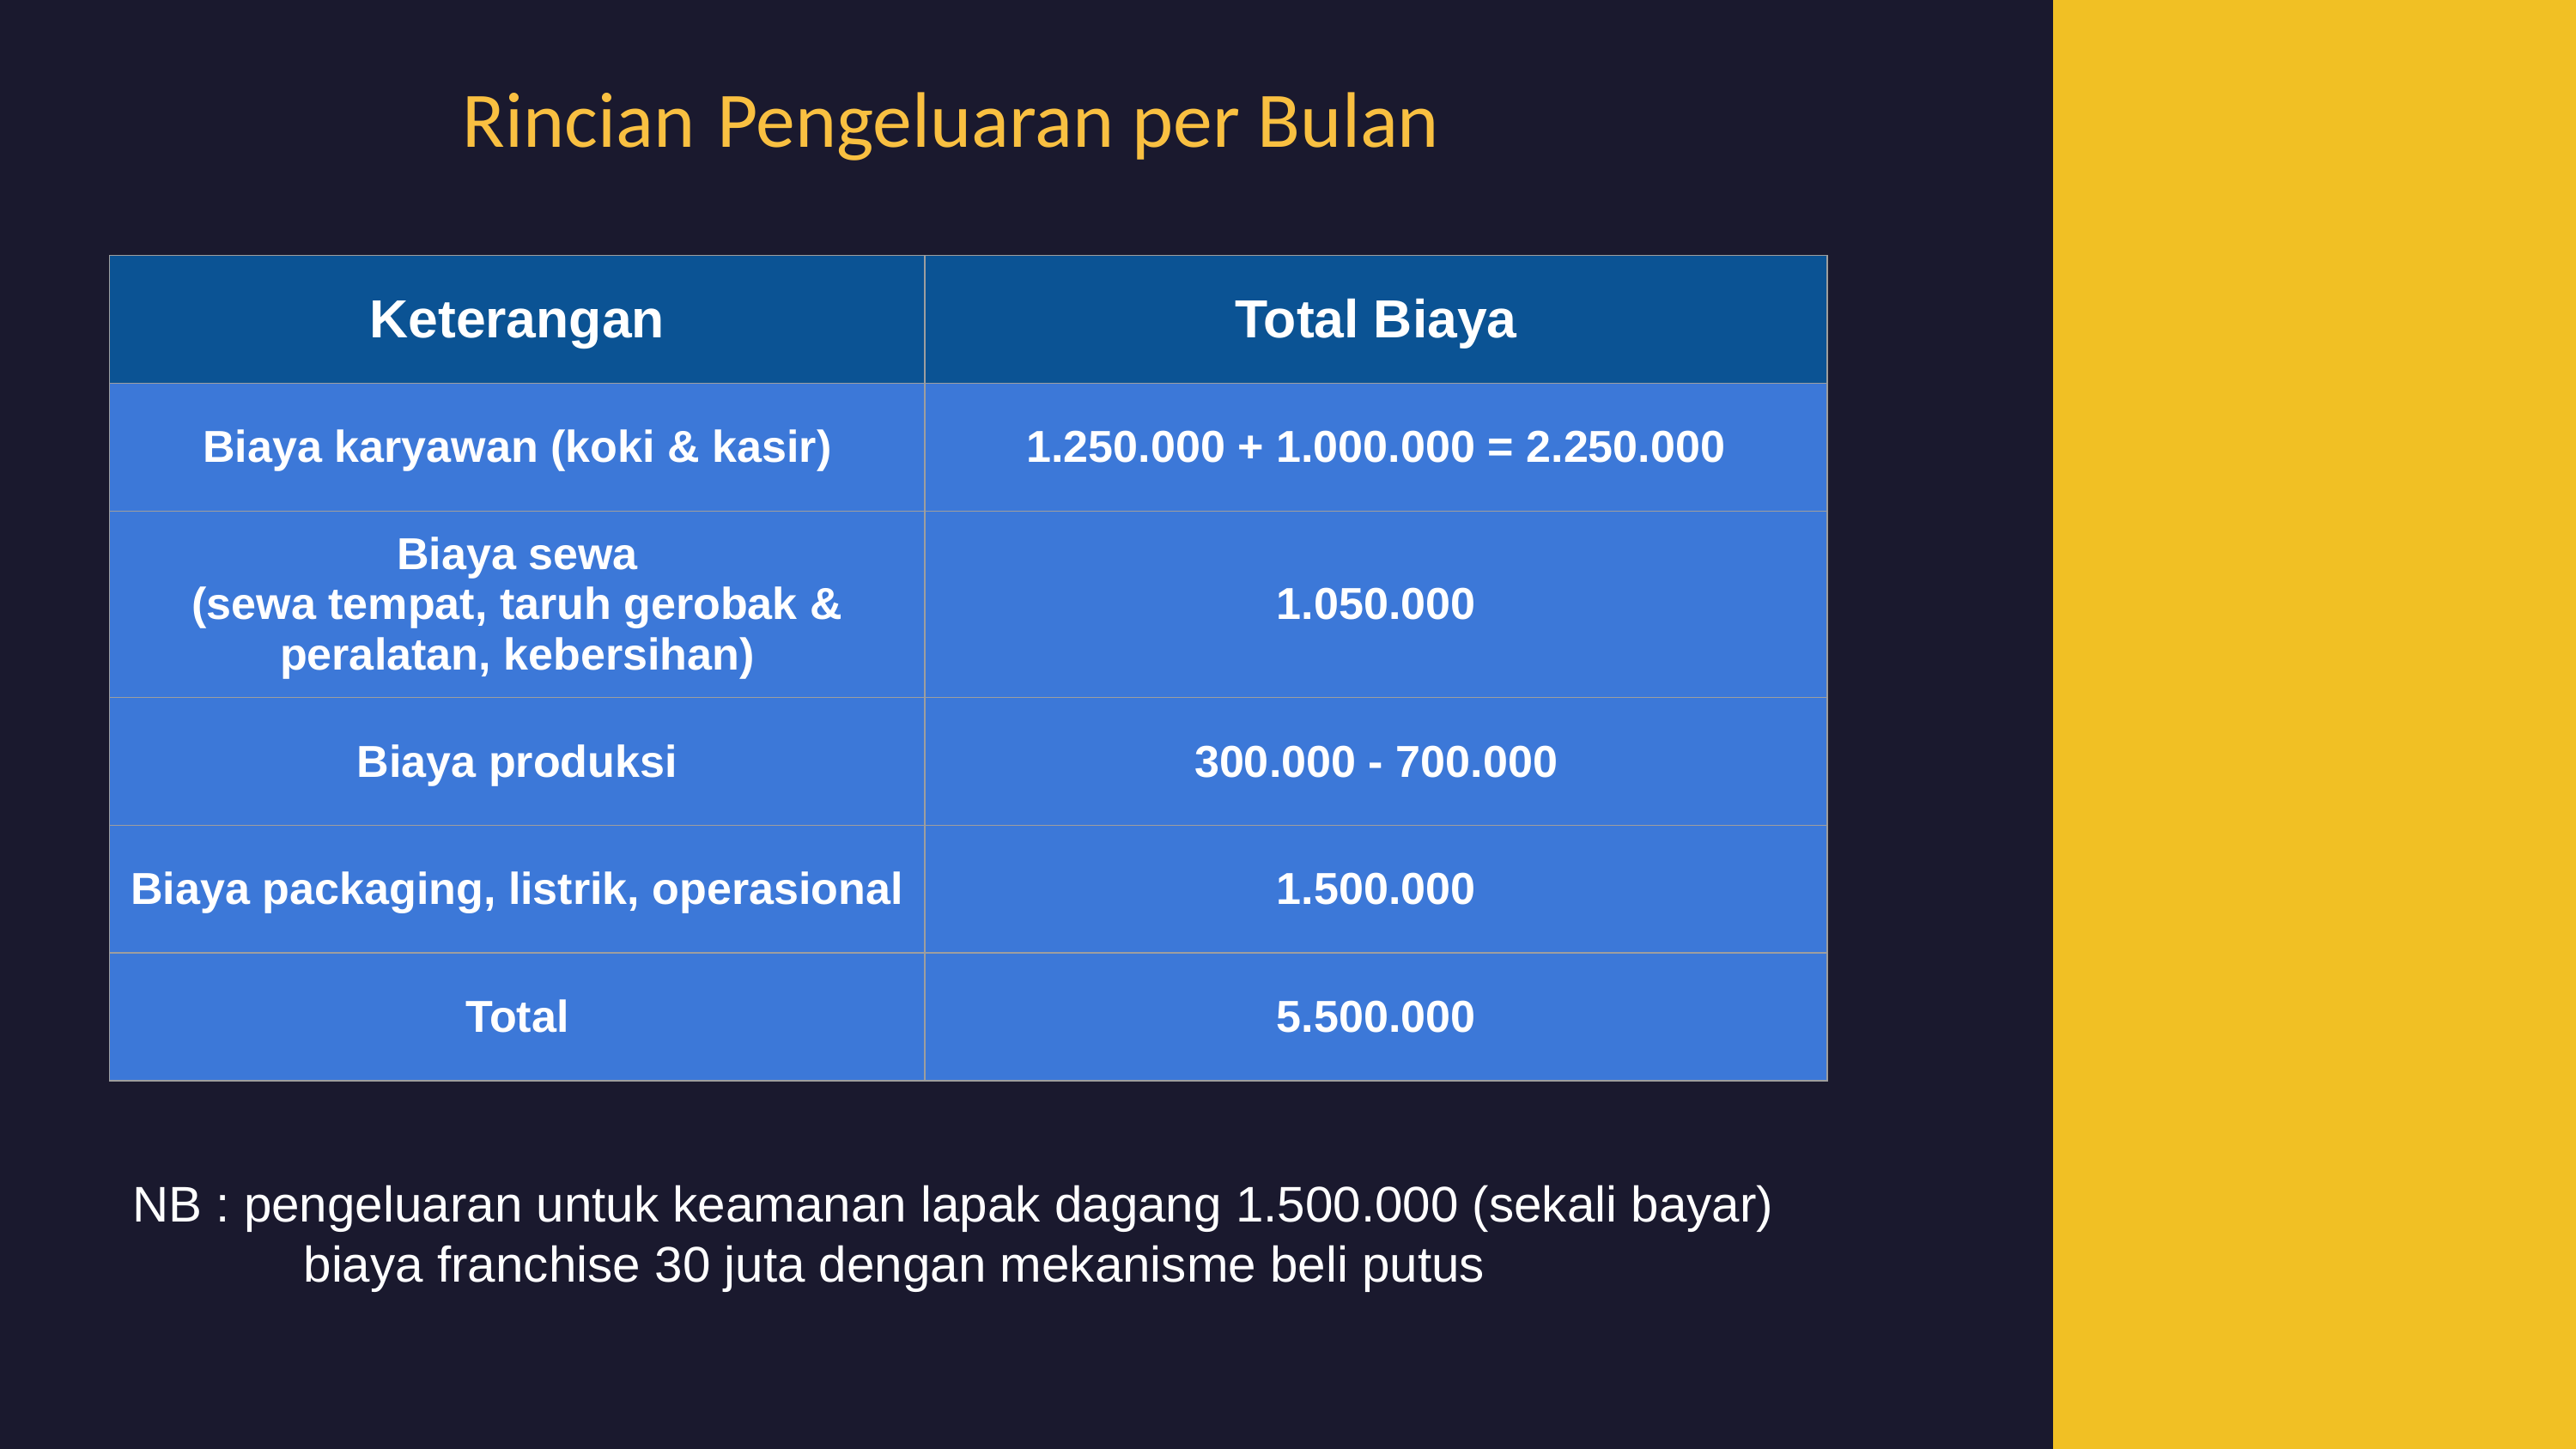

Rincian Pengeluaran per Bulan
| Keterangan | Total Biaya |
| --- | --- |
| Biaya karyawan (koki & kasir) | 1.250.000 + 1.000.000 = 2.250.000 |
| Biaya sewa (sewa tempat, taruh gerobak & peralatan, kebersihan) | 1.050.000 |
| Biaya produksi | 300.000 - 700.000 |
| Biaya packaging, listrik, operasional | 1.500.000 |
| Total | 5.500.000 |
NB : pengeluaran untuk keamanan lapak dagang 1.500.000 (sekali bayar)
	   biaya franchise 30 juta dengan mekanisme beli putus